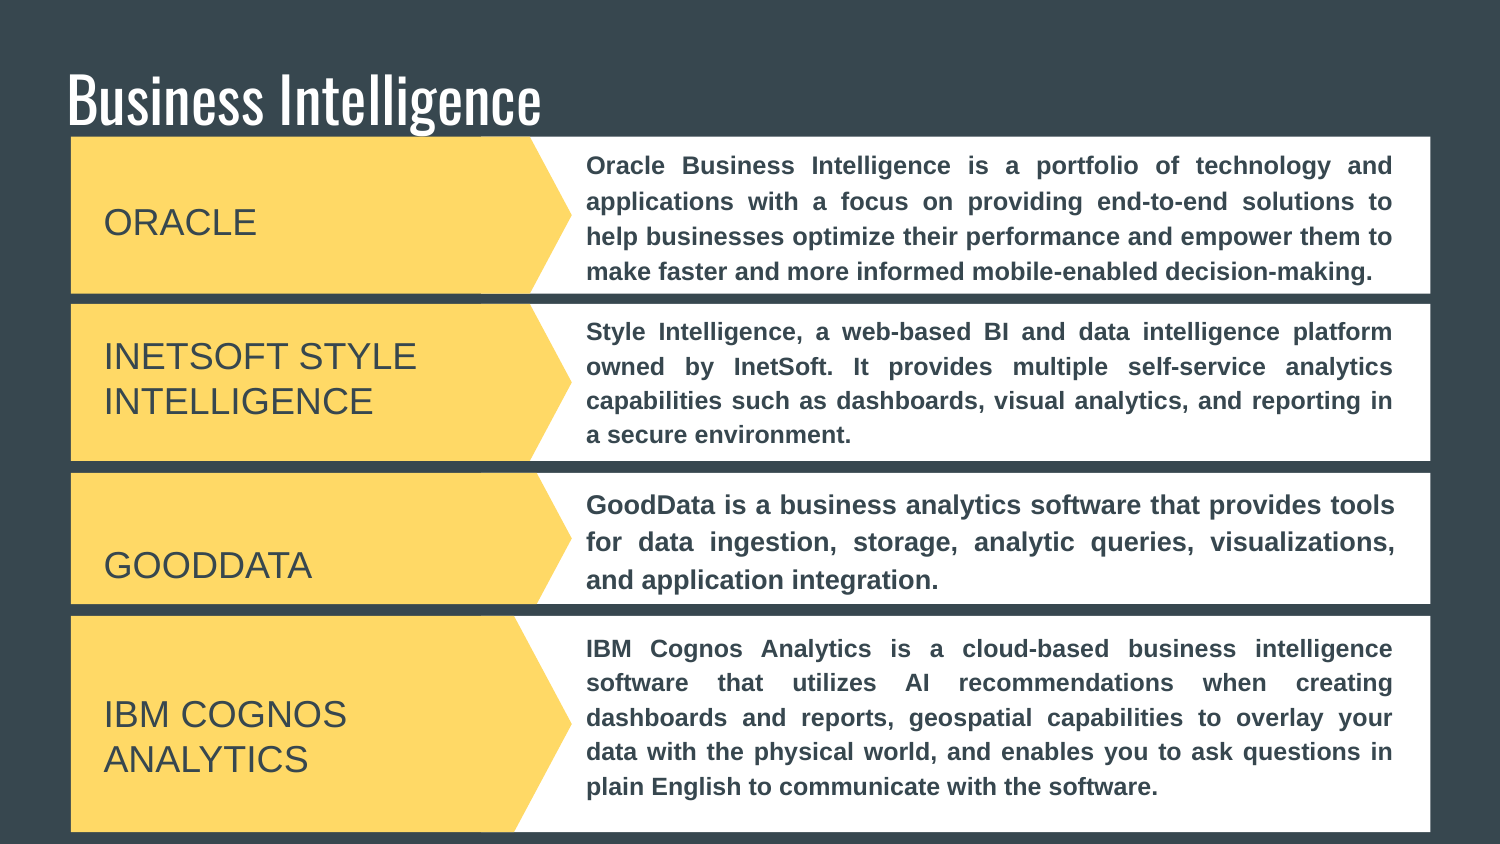

# Business Intelligence

Oracle Business Intelligence is a portfolio of technology and applications with a focus on providing end-to-end solutions to help businesses optimize their performance and empower them to make faster and more informed mobile-enabled decision-making.
ORACLE

INETSOFT STYLE INTELLIGENCE
Style Intelligence, a web-based BI and data intelligence platform owned by InetSoft. It provides multiple self-service analytics capabilities such as dashboards, visual analytics, and reporting in a secure environment.

GoodData is a business analytics software that provides tools for data ingestion, storage, analytic queries, visualizations, and application integration.
GOODDATA
IBM Cognos Analytics is a cloud-based business intelligence software that utilizes AI recommendations when creating dashboards and reports, geospatial capabilities to overlay your data with the physical world, and enables you to ask questions in plain English to communicate with the software.

IBM COGNOS ANALYTICS